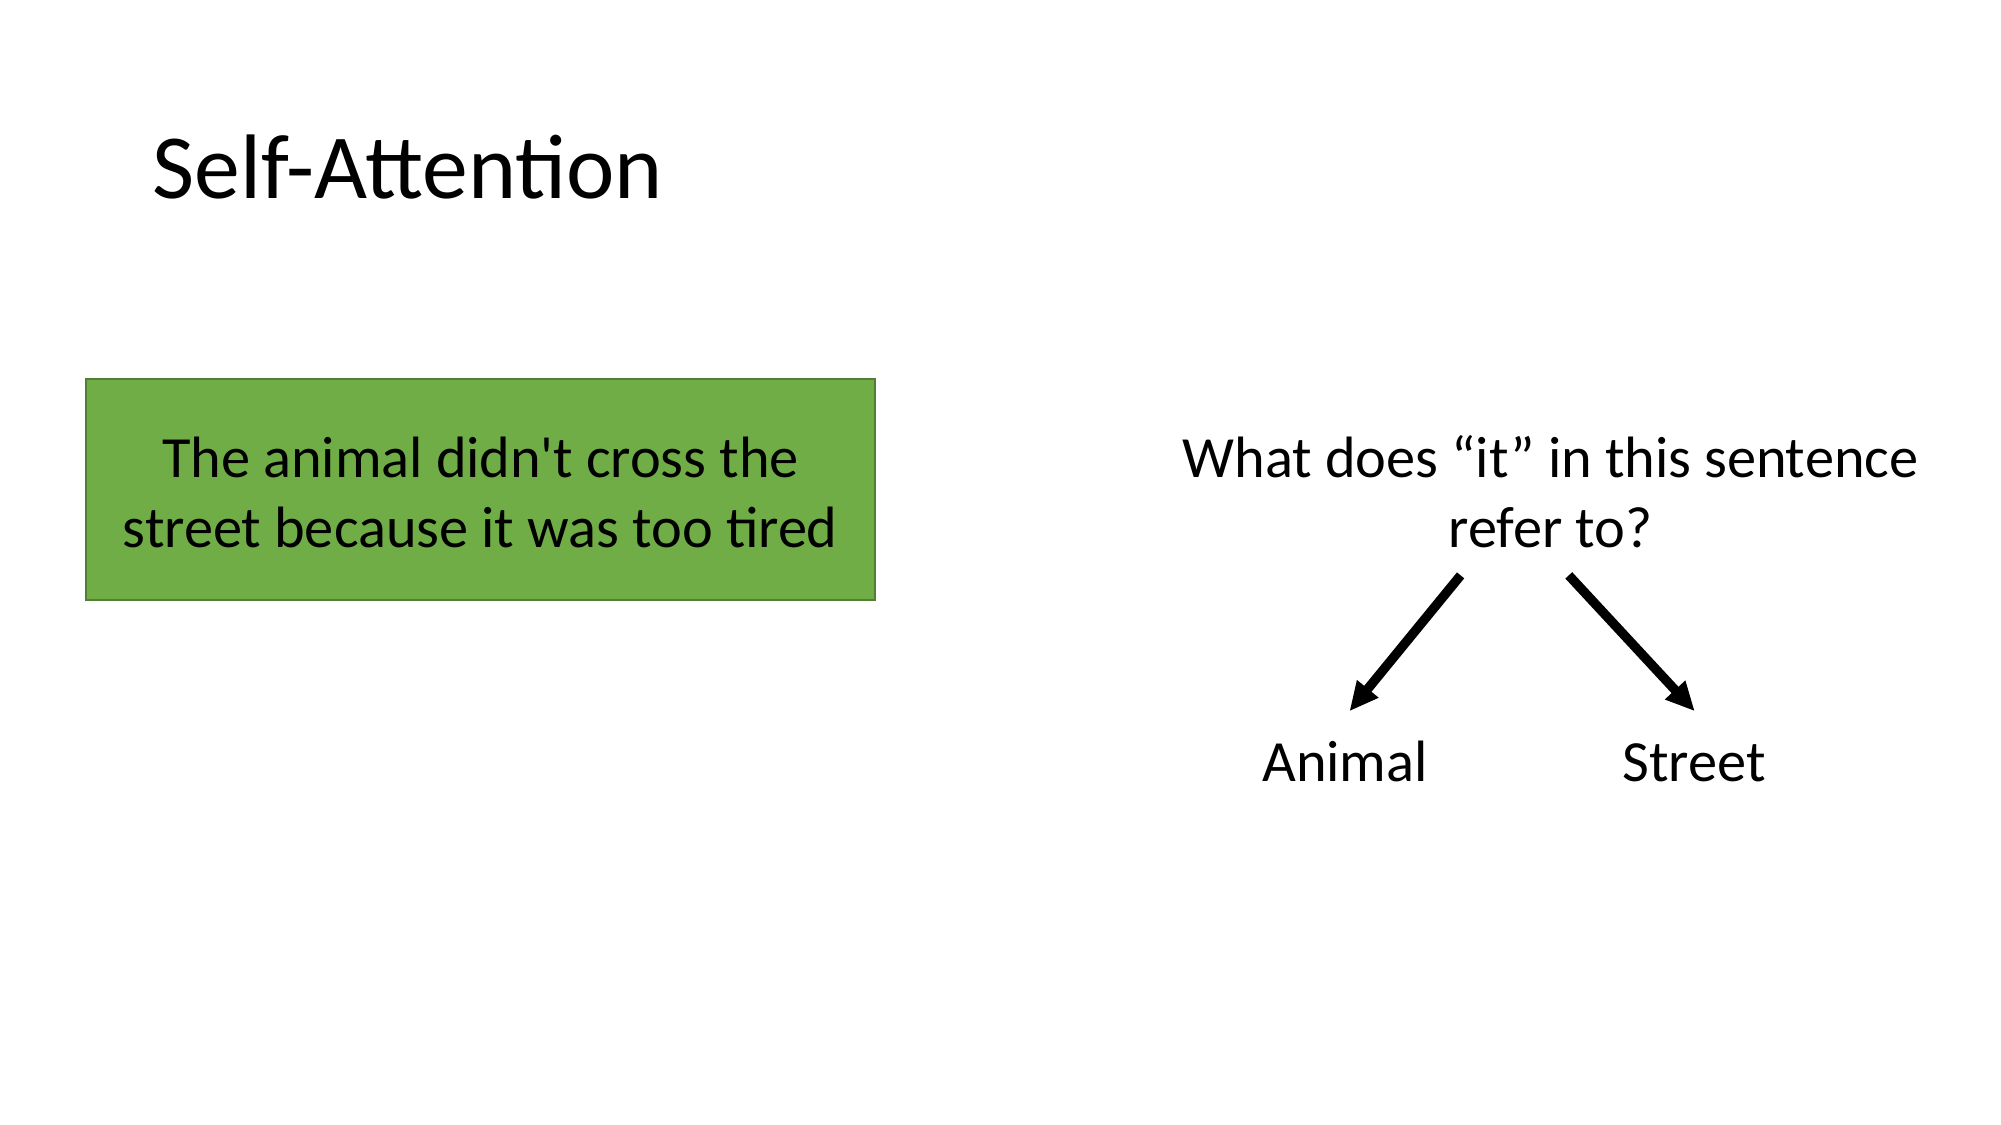

# Self-Attention
The animal didn't cross the street because it was too tired
What does “it” in this sentence refer to?
Animal
Street